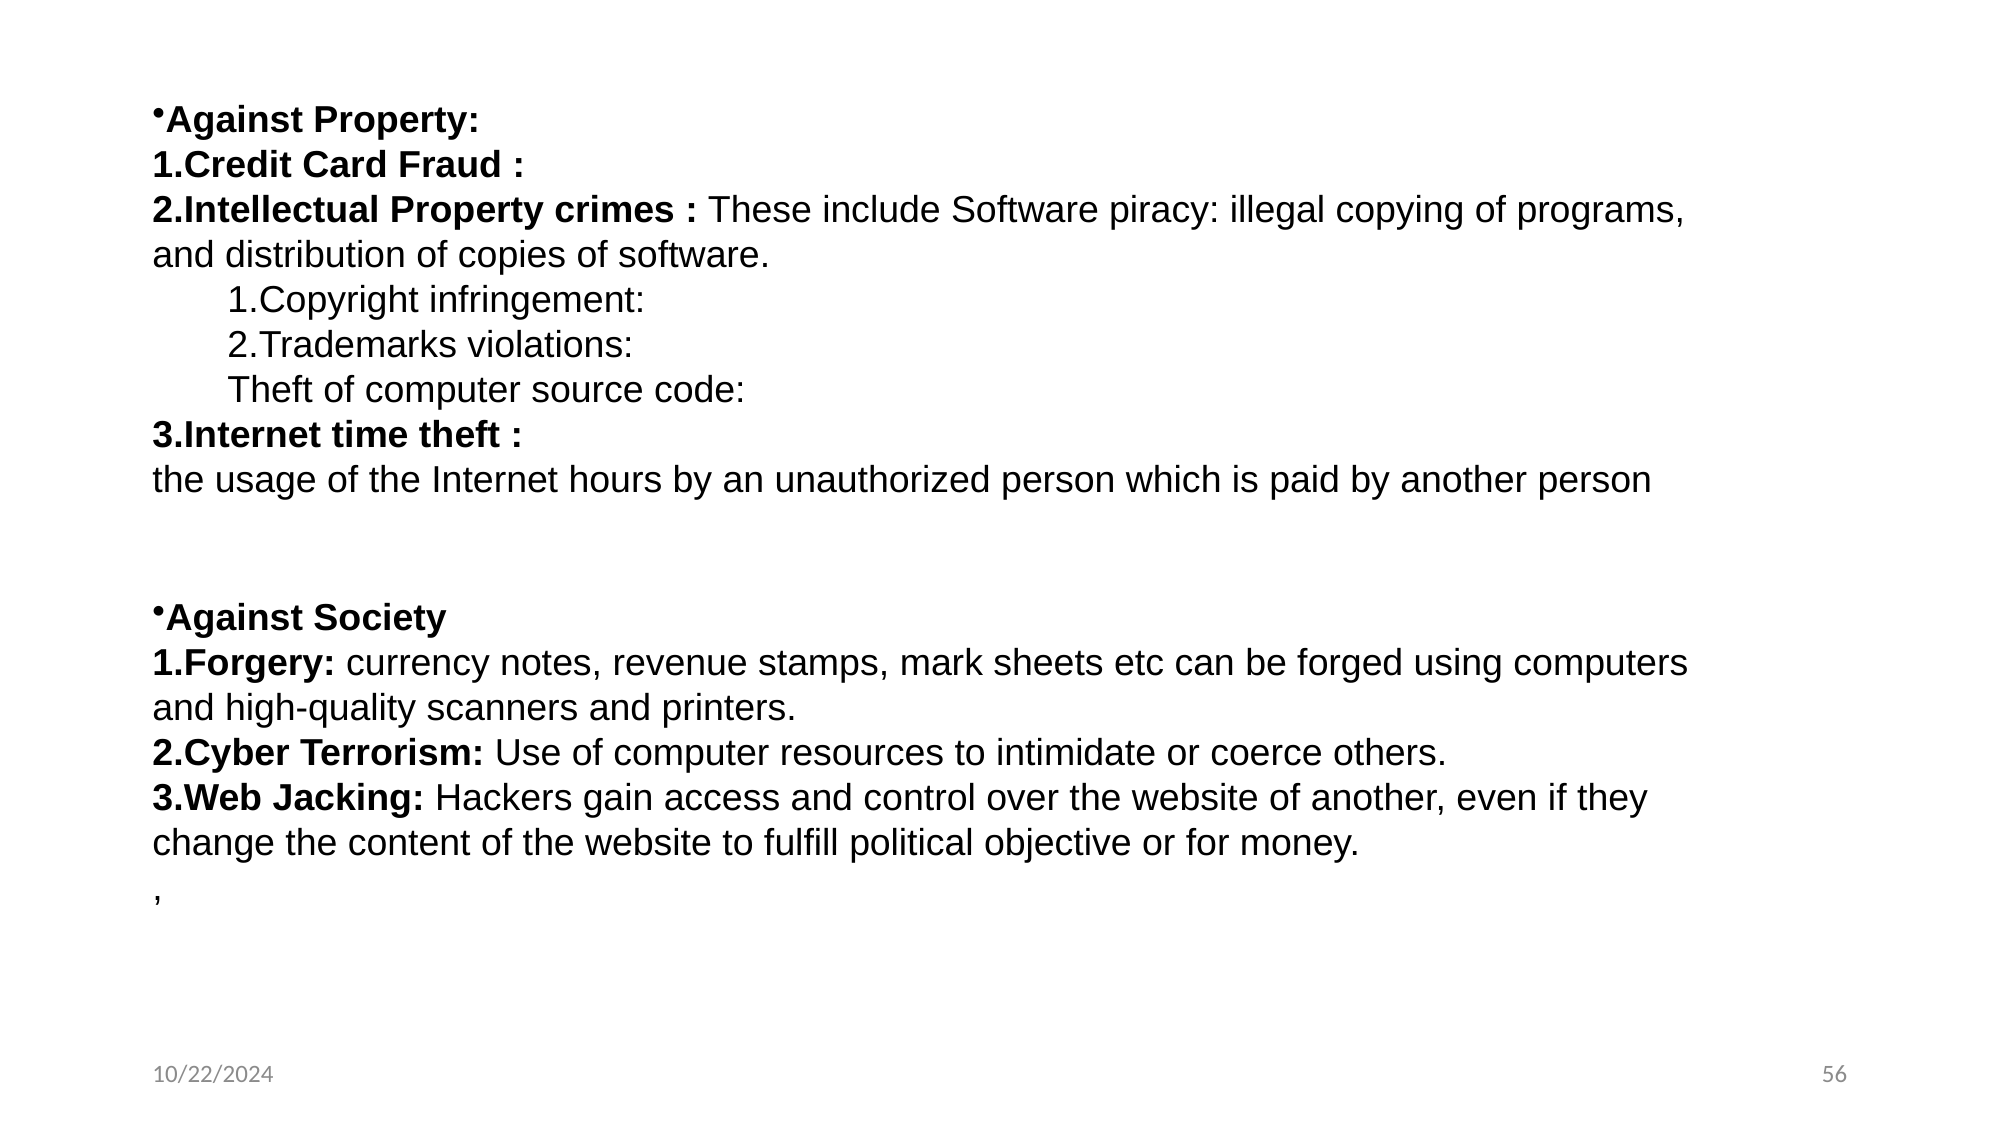

Against Property:
Credit Card Fraud :
Intellectual Property crimes : These include Software piracy: illegal copying of programs, and distribution of copies of software.
Copyright infringement:
Trademarks violations:
Theft of computer source code:
Internet time theft :
the usage of the Internet hours by an unauthorized person which is paid by another person

Against Society
Forgery: currency notes, revenue stamps, mark sheets etc can be forged using computers and high-quality scanners and printers.
Cyber Terrorism: Use of computer resources to intimidate or coerce others.
Web Jacking: Hackers gain access and control over the website of another, even if they change the content of the website to fulfill political objective or for money.
,
10/22/2024
56